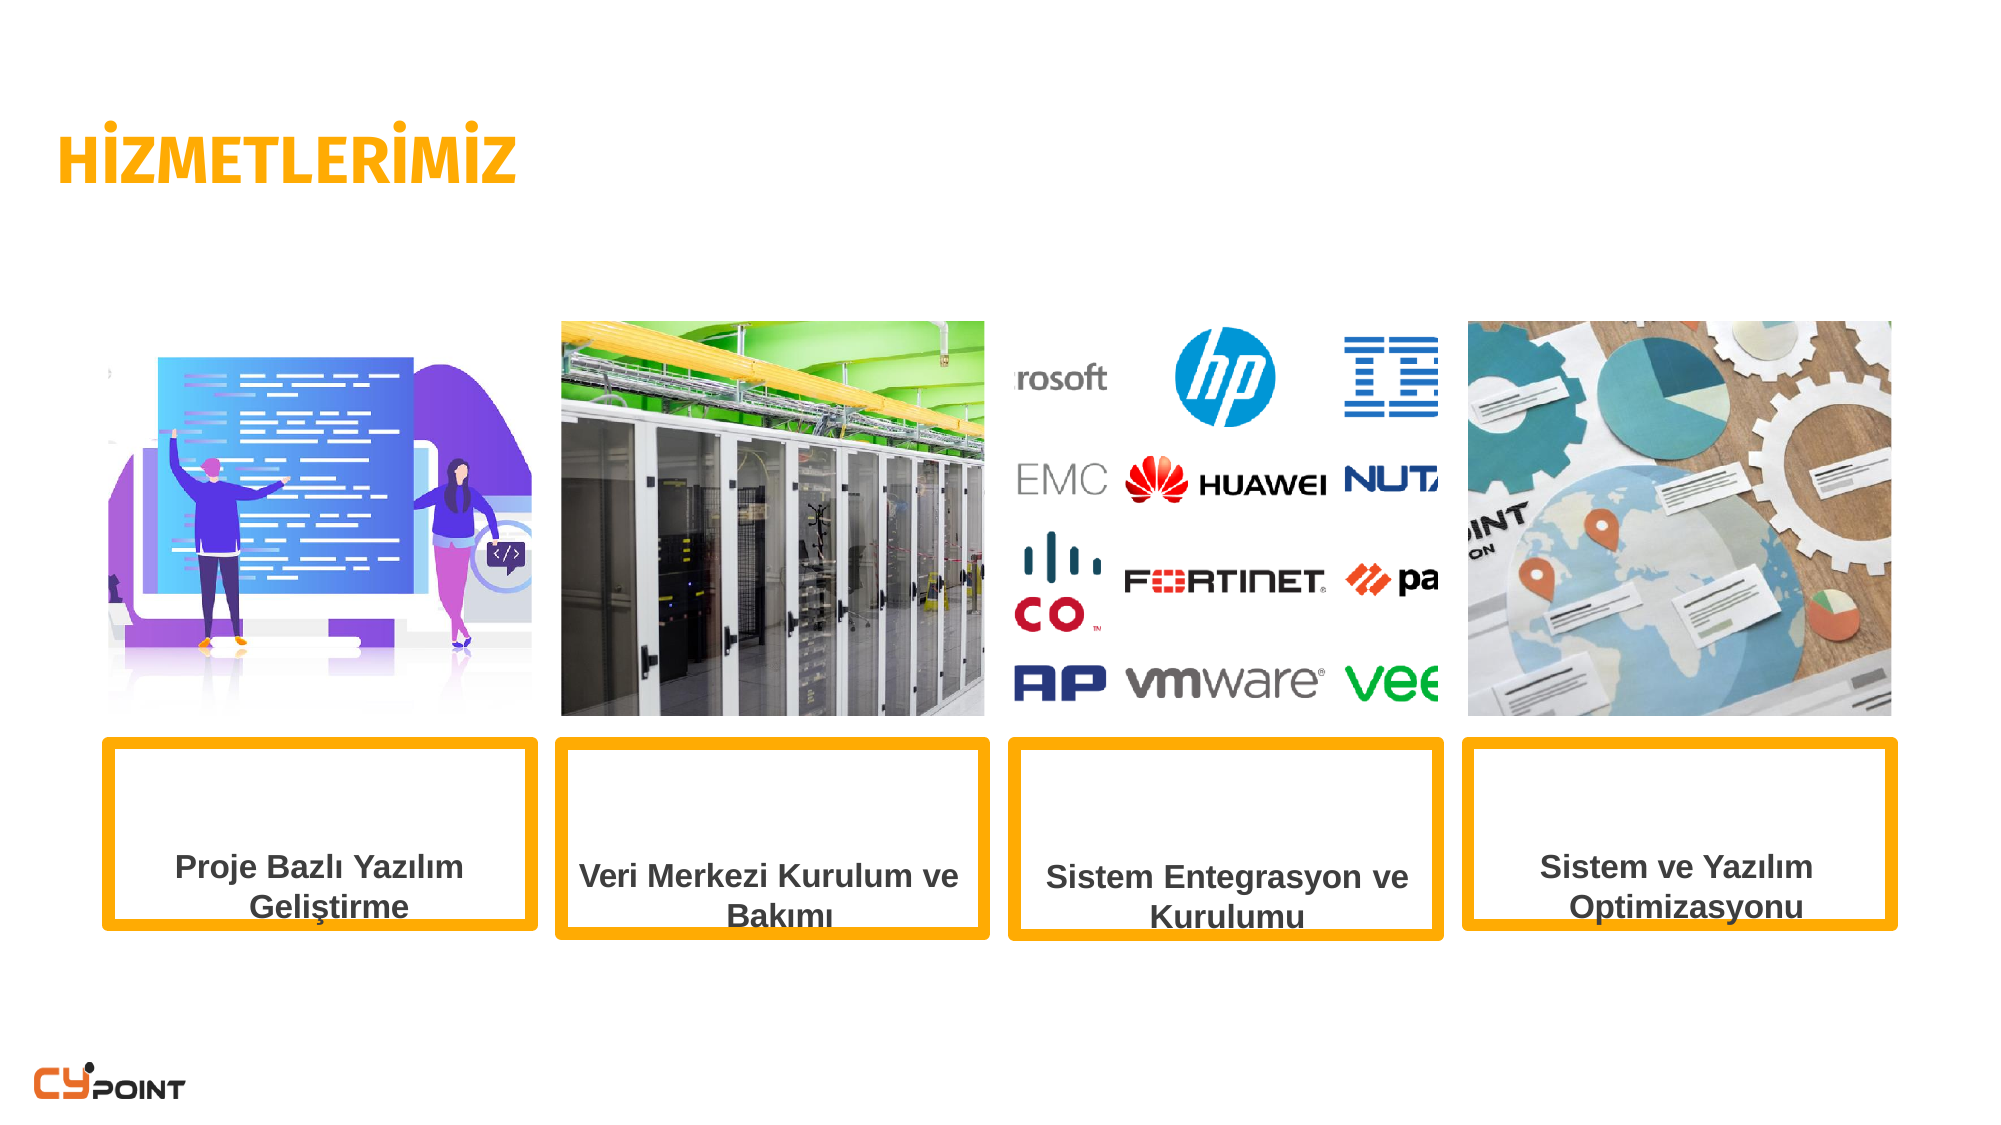

# HİZMETLERİMİZ

Proje Bazlı Yazılım  Geliştirme

Veri Merkezi Kurulum ve  Bakımı

Sistem Entegrasyon ve
Kurulumu

Sistem ve Yazılım  Optimizasyonu